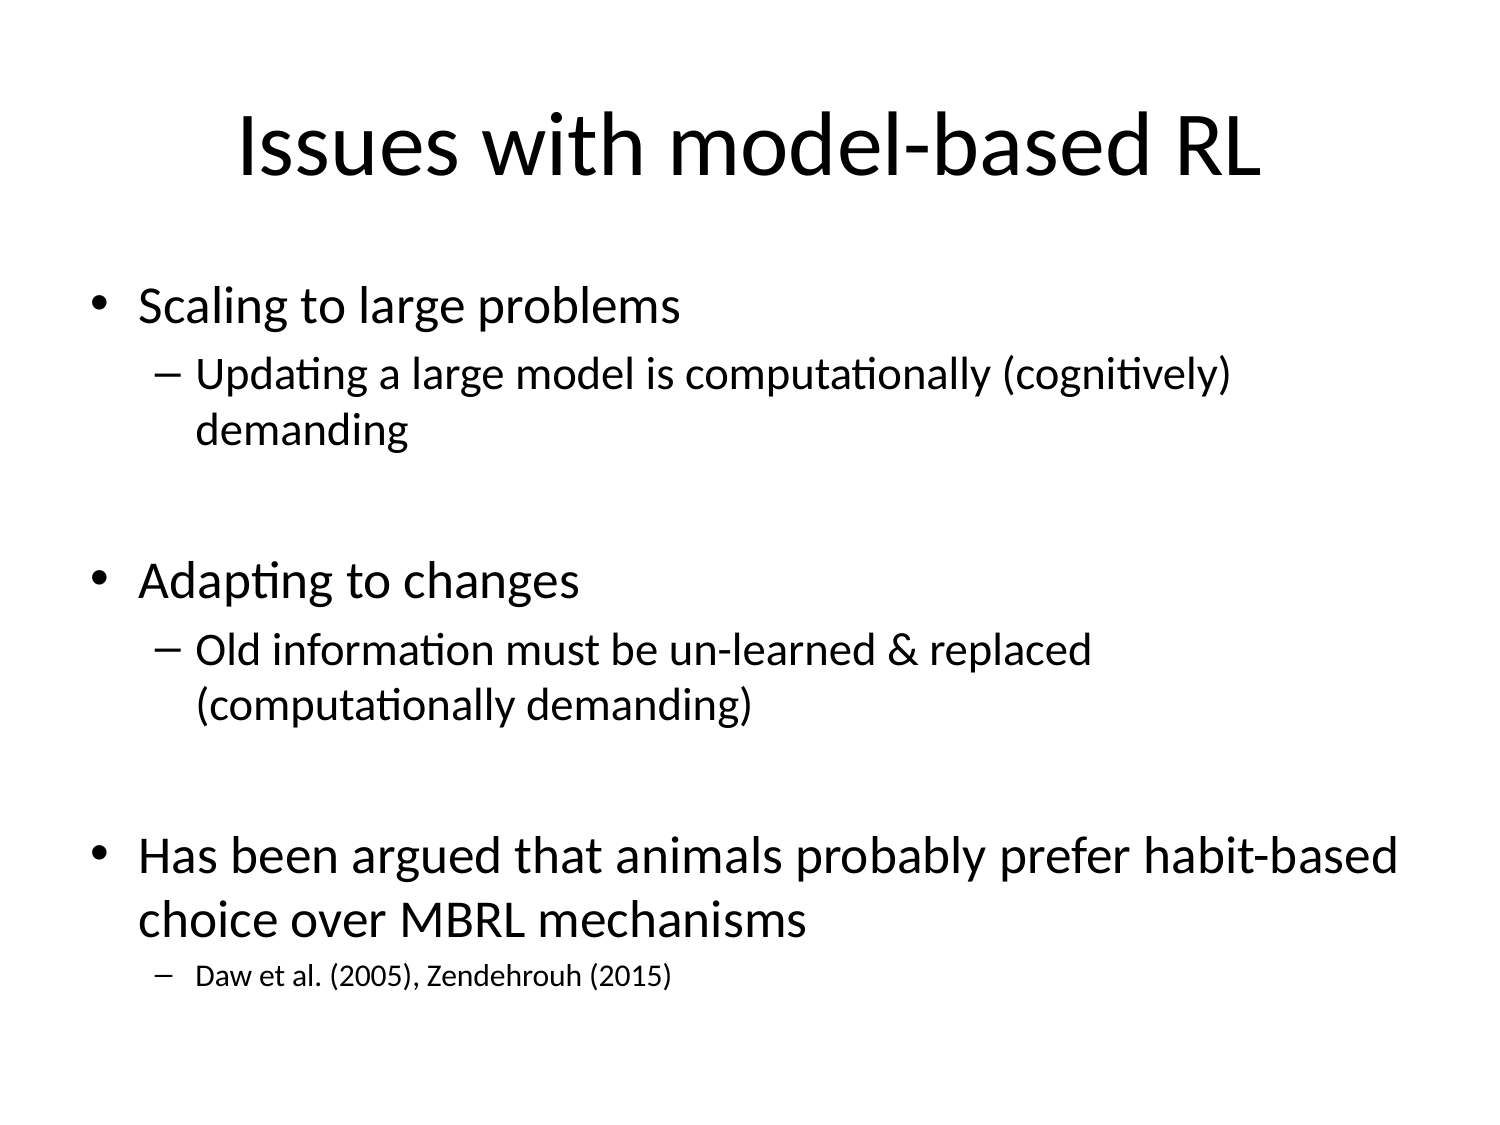

# Issues with model-based RL
Scaling to large problems
Updating a large model is computationally (cognitively) demanding

Adapting to changes
Old information must be un-learned & replaced (computationally demanding)

Has been argued that animals probably prefer habit-based choice over MBRL mechanisms
Daw et al. (2005), Zendehrouh (2015)